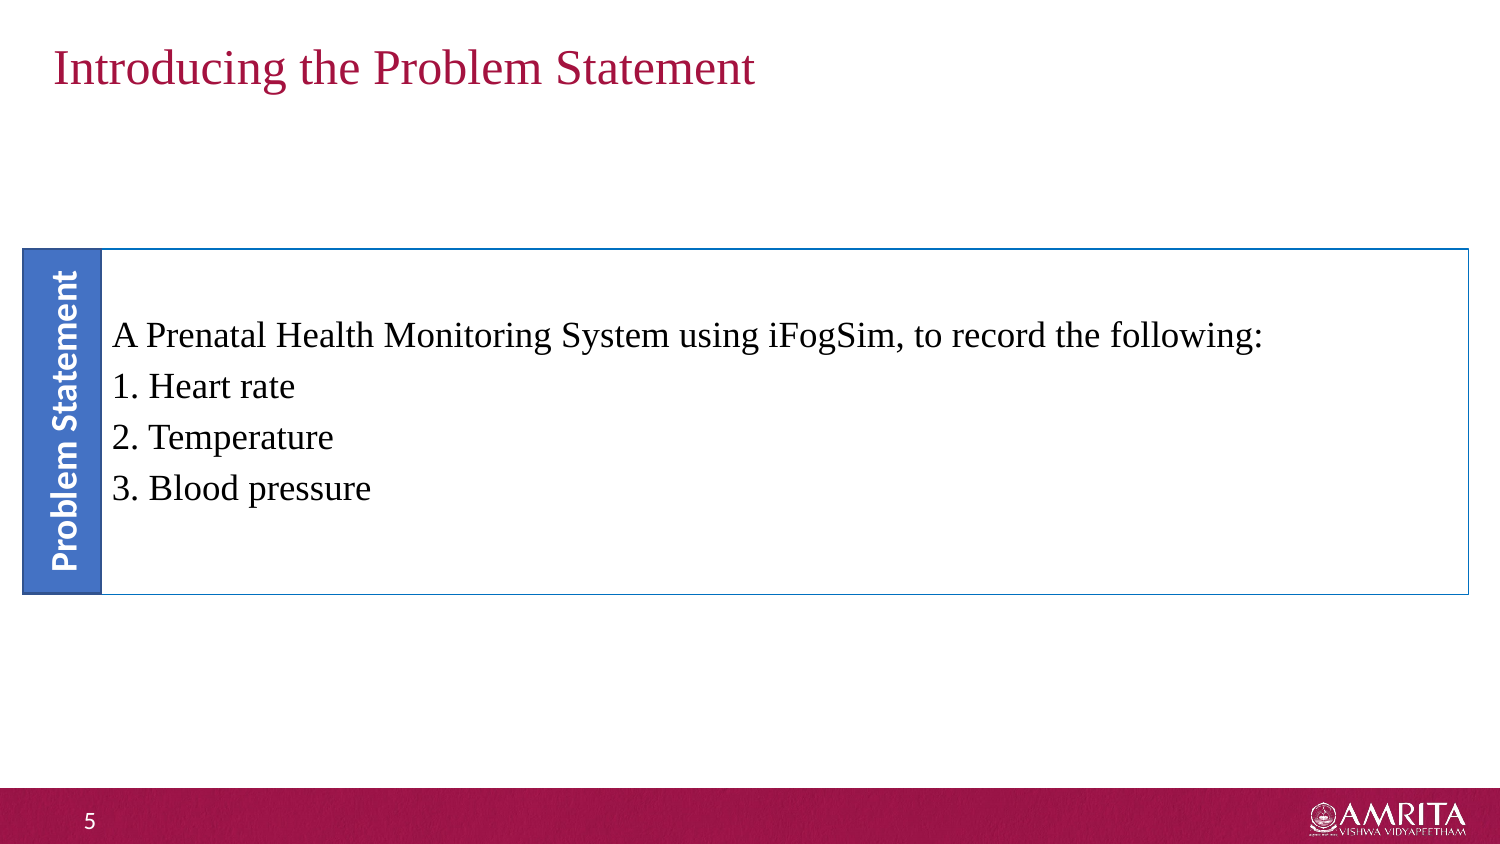

# Introducing the Problem Statement

A Prenatal Health Monitoring System using iFogSim, to record the following:
1. Heart rate
2. Temperature
3. Blood pressure

Problem Statement
5